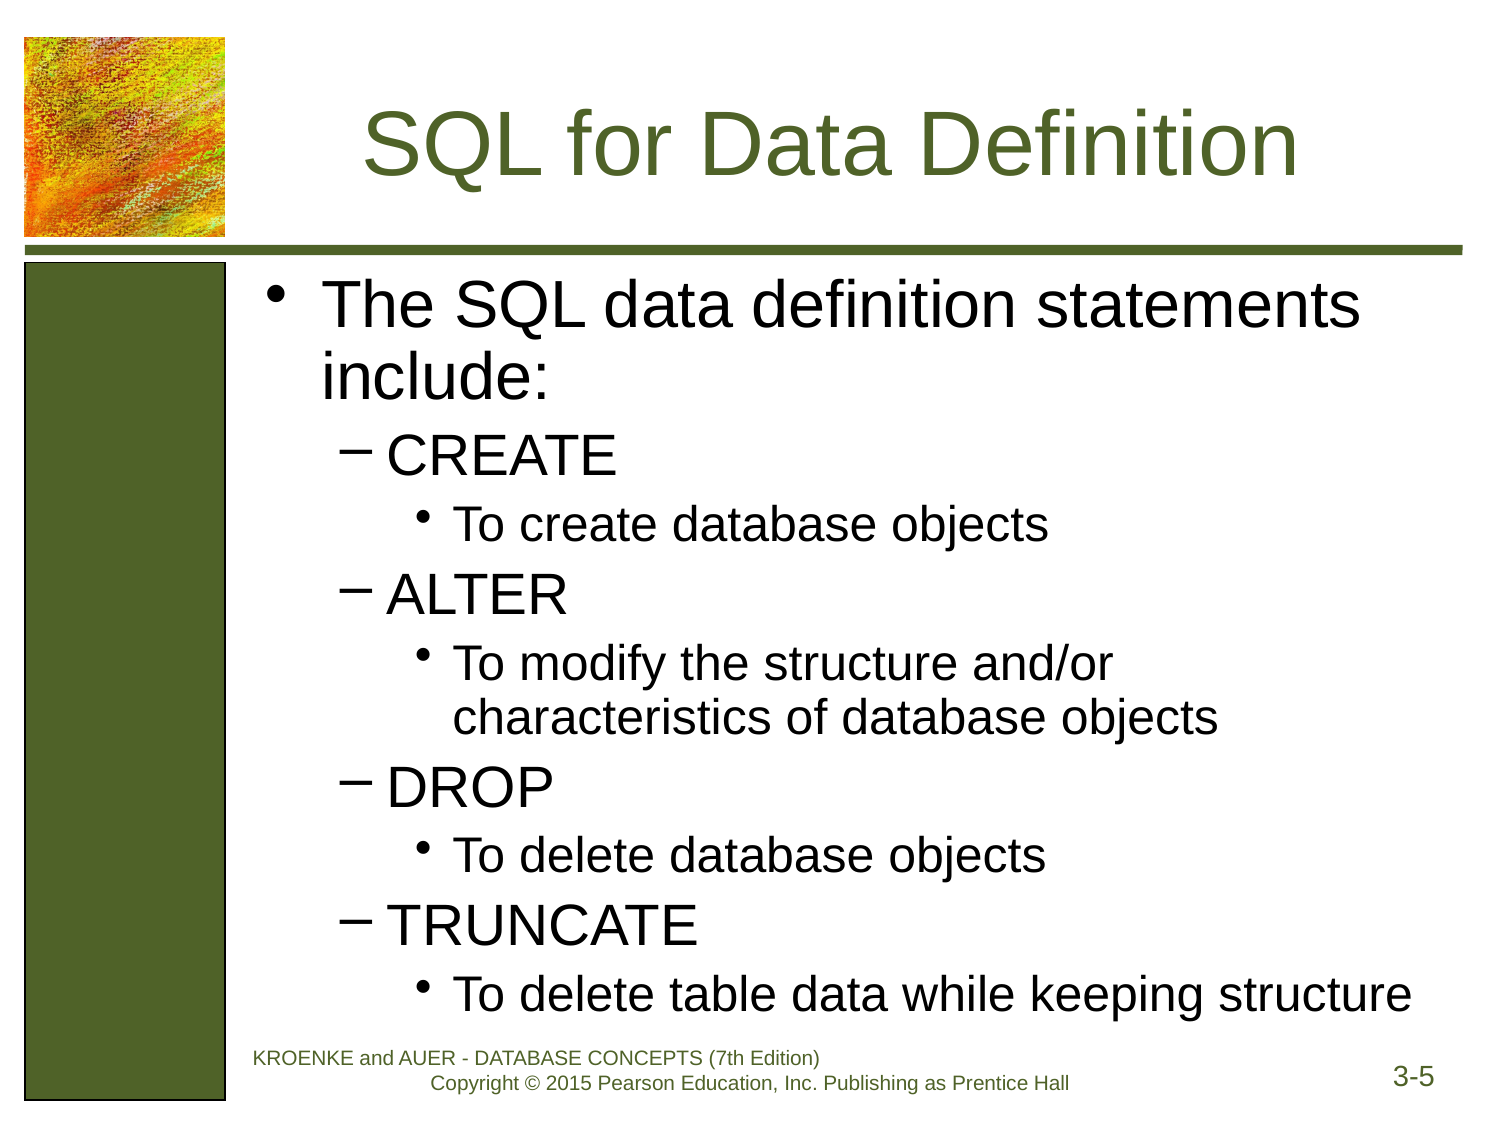

# SQL for Data Definition
The SQL data definition statements include:
CREATE
To create database objects
ALTER
To modify the structure and/or characteristics of database objects
DROP
To delete database objects
TRUNCATE
To delete table data while keeping structure
KROENKE and AUER - DATABASE CONCEPTS (7th Edition)                                                                           Copyright © 2015 Pearson Education, Inc. Publishing as Prentice Hall
3-5